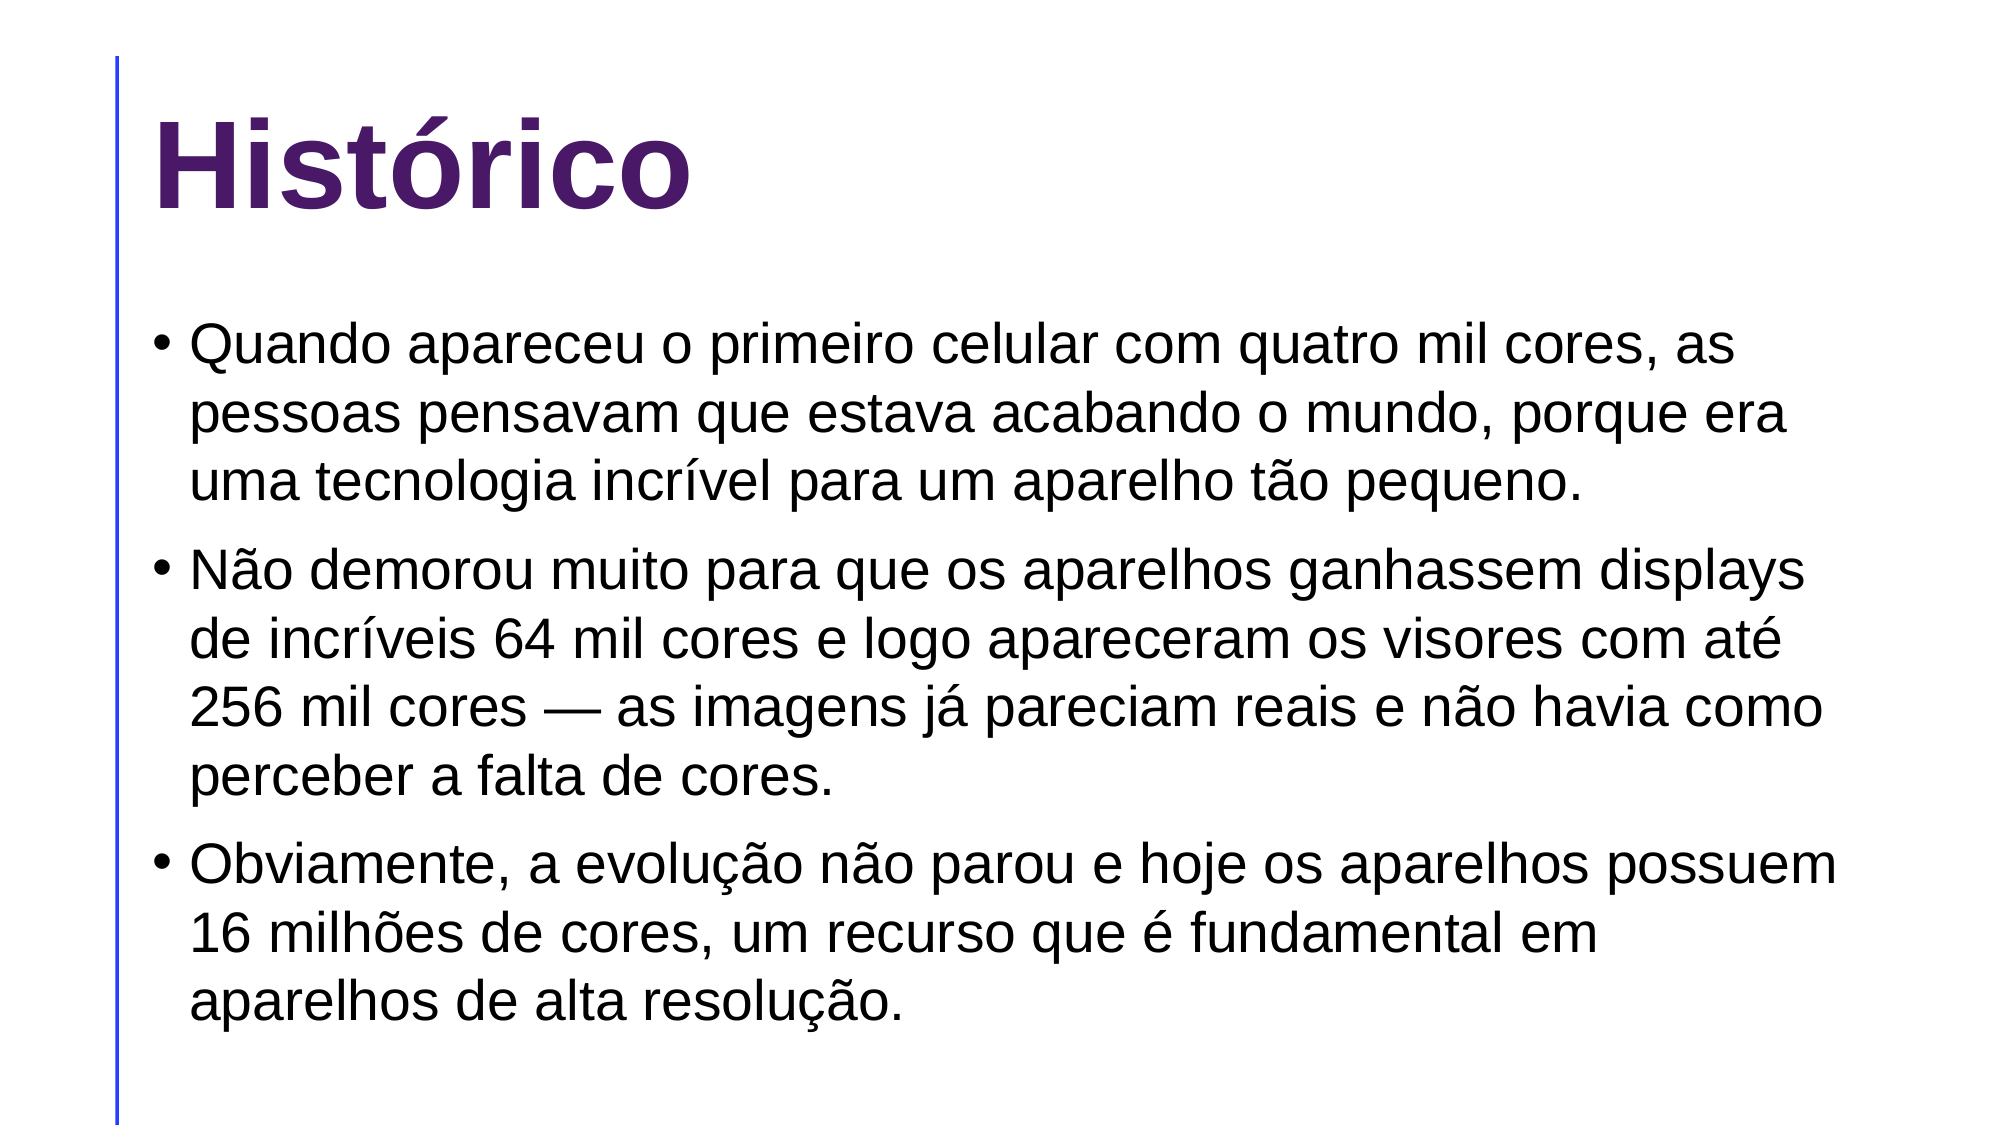

# Histórico
Quando apareceu o primeiro celular com quatro mil cores, as pessoas pensavam que estava acabando o mundo, porque era uma tecnologia incrível para um aparelho tão pequeno.
Não demorou muito para que os aparelhos ganhassem displays de incríveis 64 mil cores e logo apareceram os visores com até 256 mil cores — as imagens já pareciam reais e não havia como perceber a falta de cores.
Obviamente, a evolução não parou e hoje os aparelhos possuem 16 milhões de cores, um recurso que é fundamental em aparelhos de alta resolução.